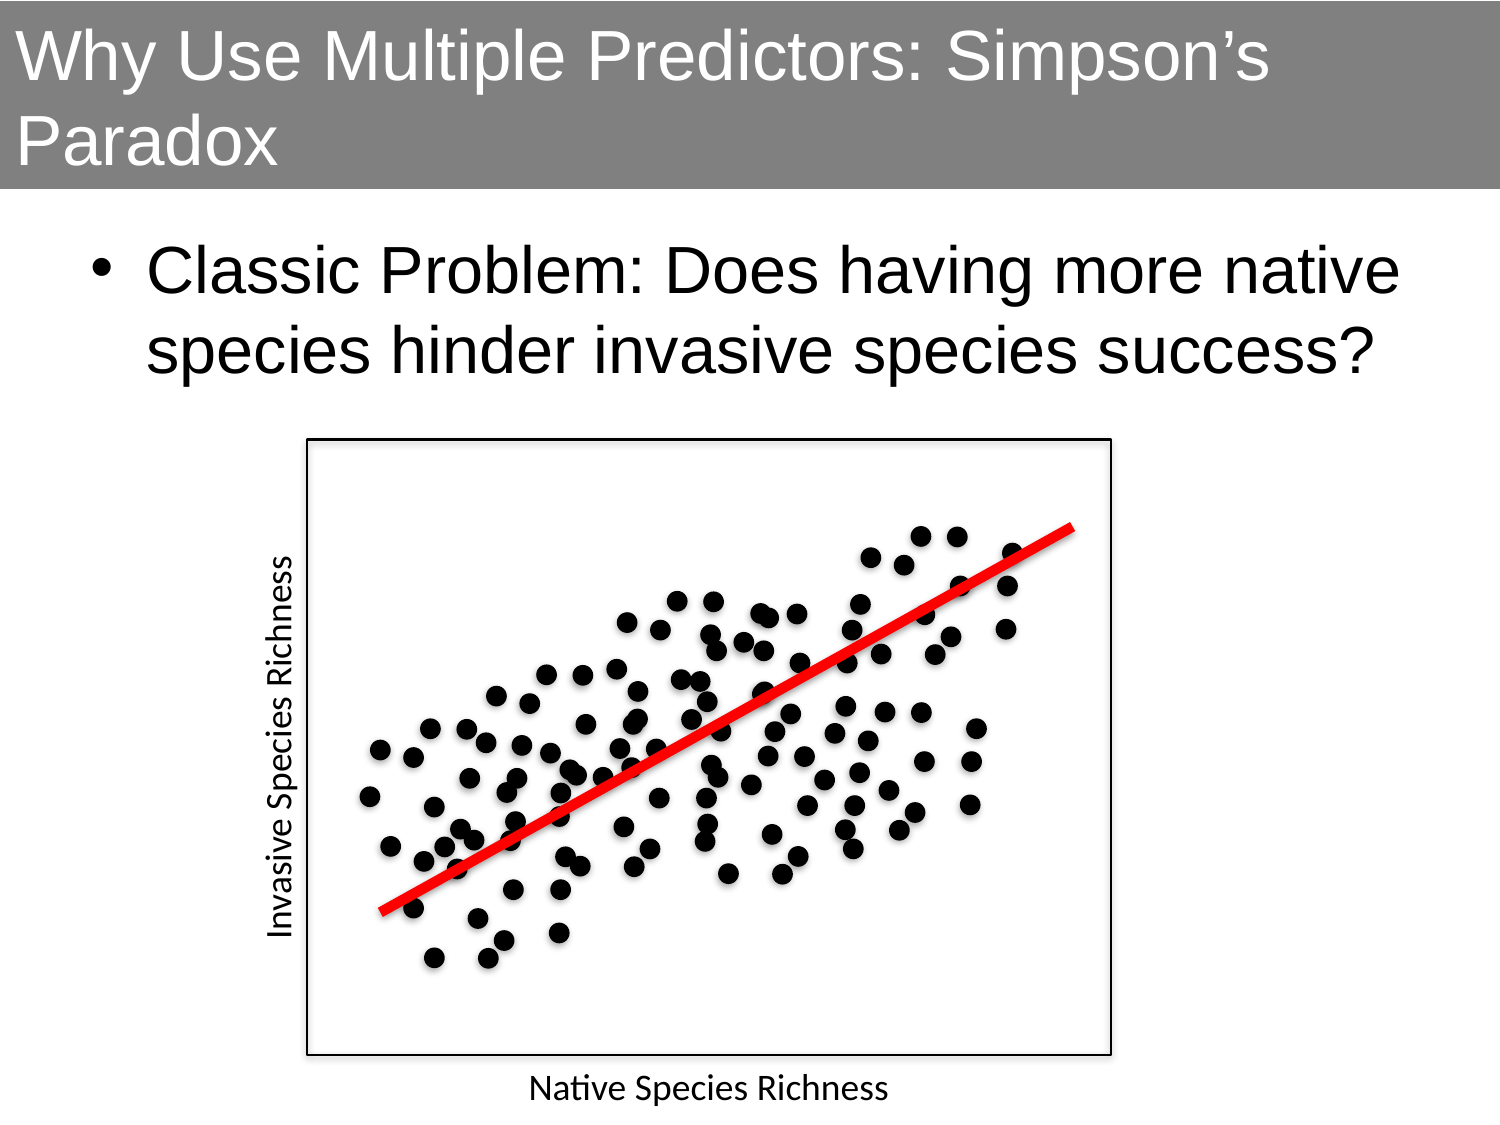

# Why Use Multiple Predictors: Simpson’s Paradox
Classic Problem: Does having more native species hinder invasive species success?

Invasive Species Richness
Native Species Richness